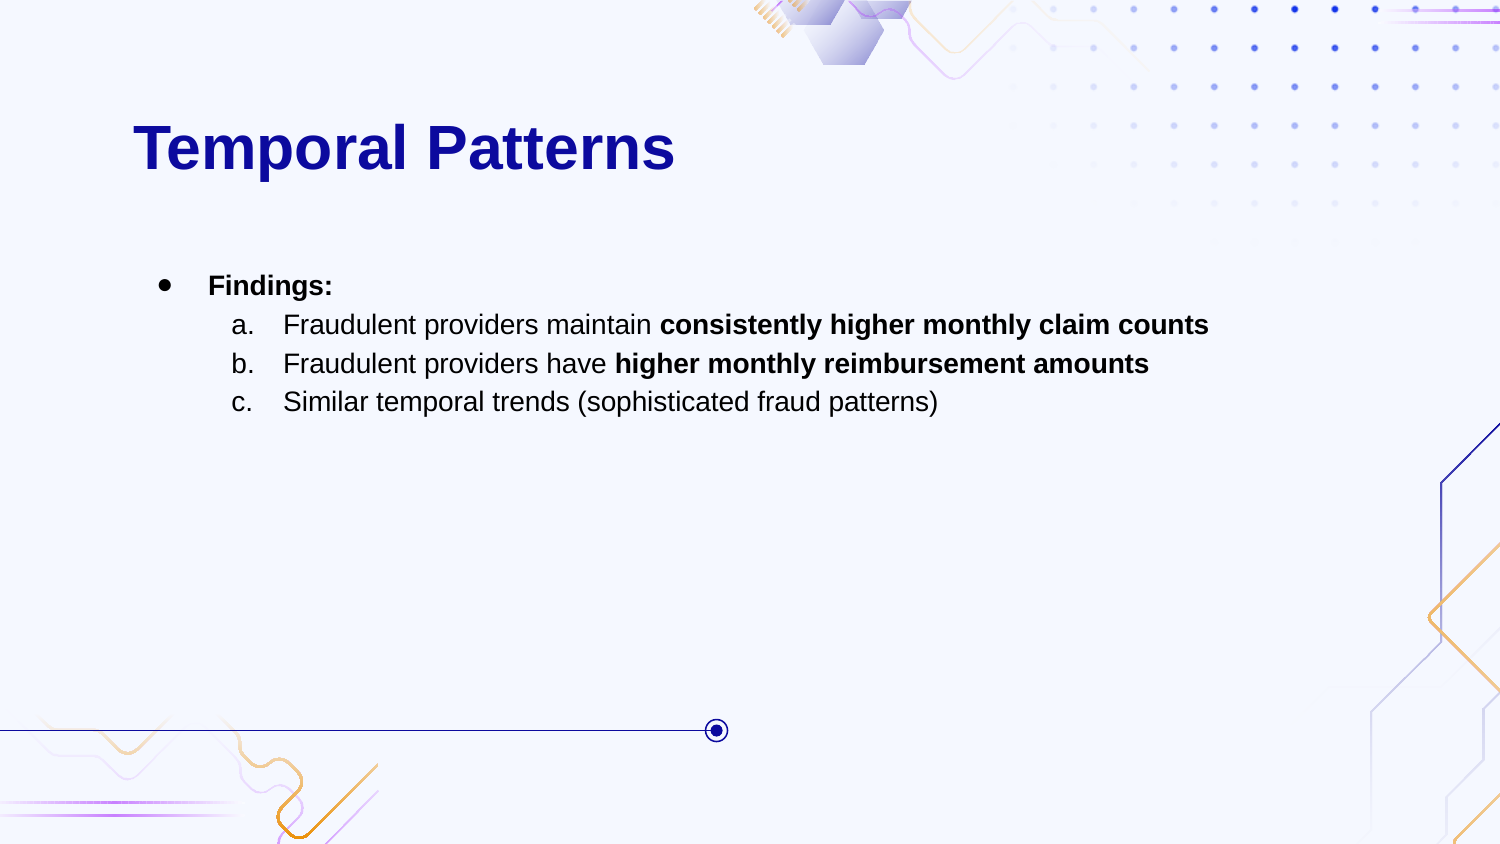

# Temporal Patterns

Findings:
Fraudulent providers maintain consistently higher monthly claim counts
Fraudulent providers have higher monthly reimbursement amounts
Similar temporal trends (sophisticated fraud patterns)